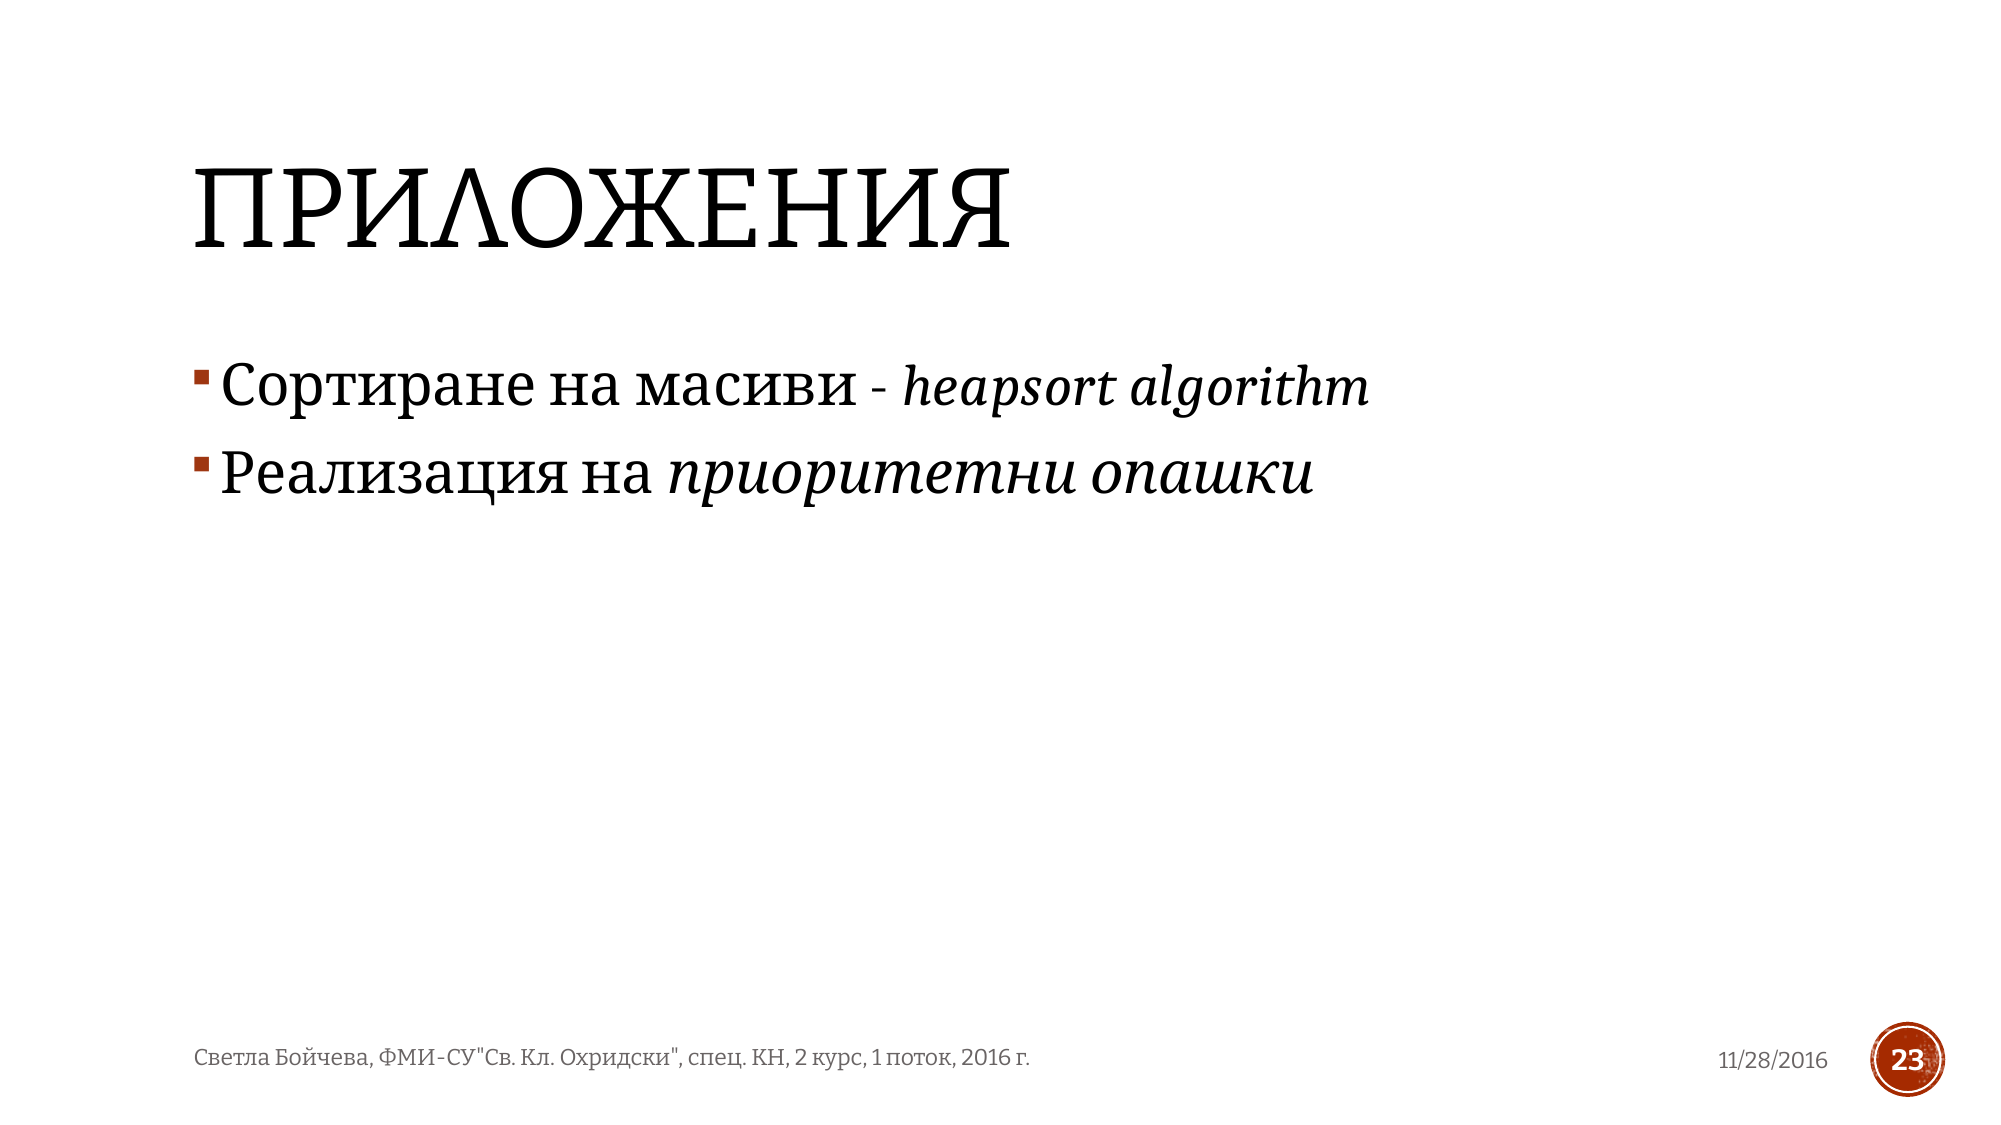

# приложения
Сортиране на масиви - heapsort algorithm
Реализация на приоритетни опашки
Светла Бойчева, ФМИ-СУ"Св. Кл. Охридски", спец. КН, 2 курс, 1 поток, 2016 г.
11/28/2016
23